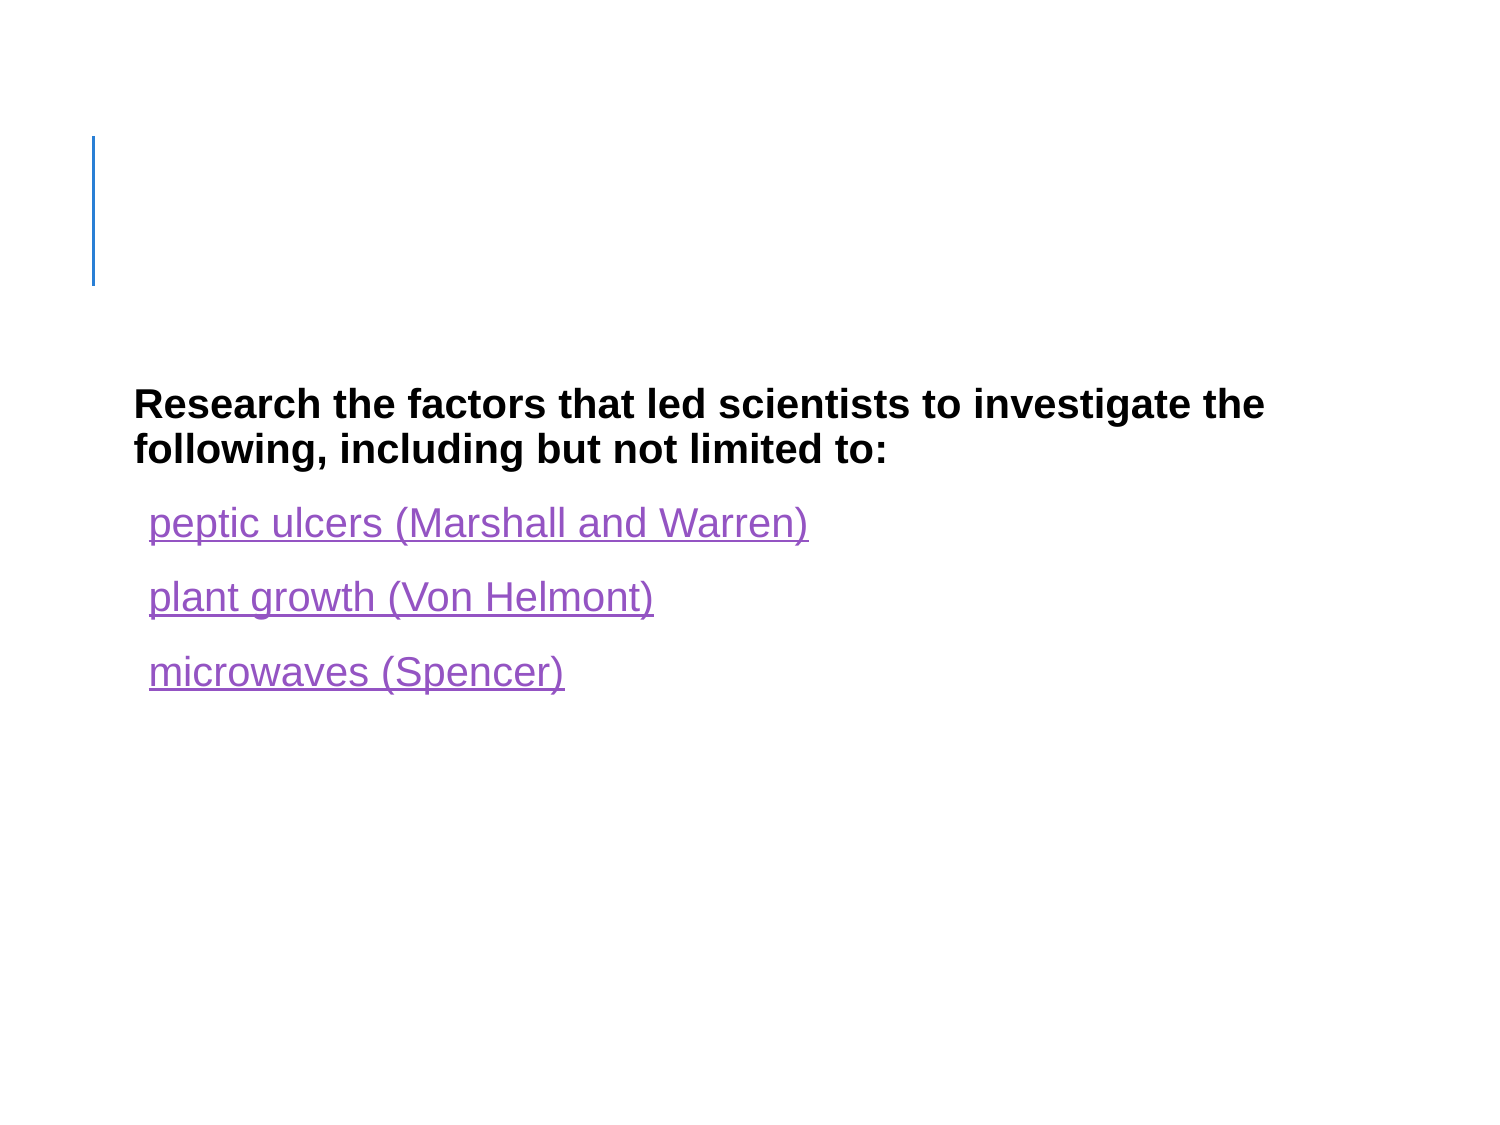

Research the factors that led scientists to investigate the following, including but not limited to:
peptic ulcers (Marshall and Warren)
plant growth (Von Helmont)
microwaves (Spencer)